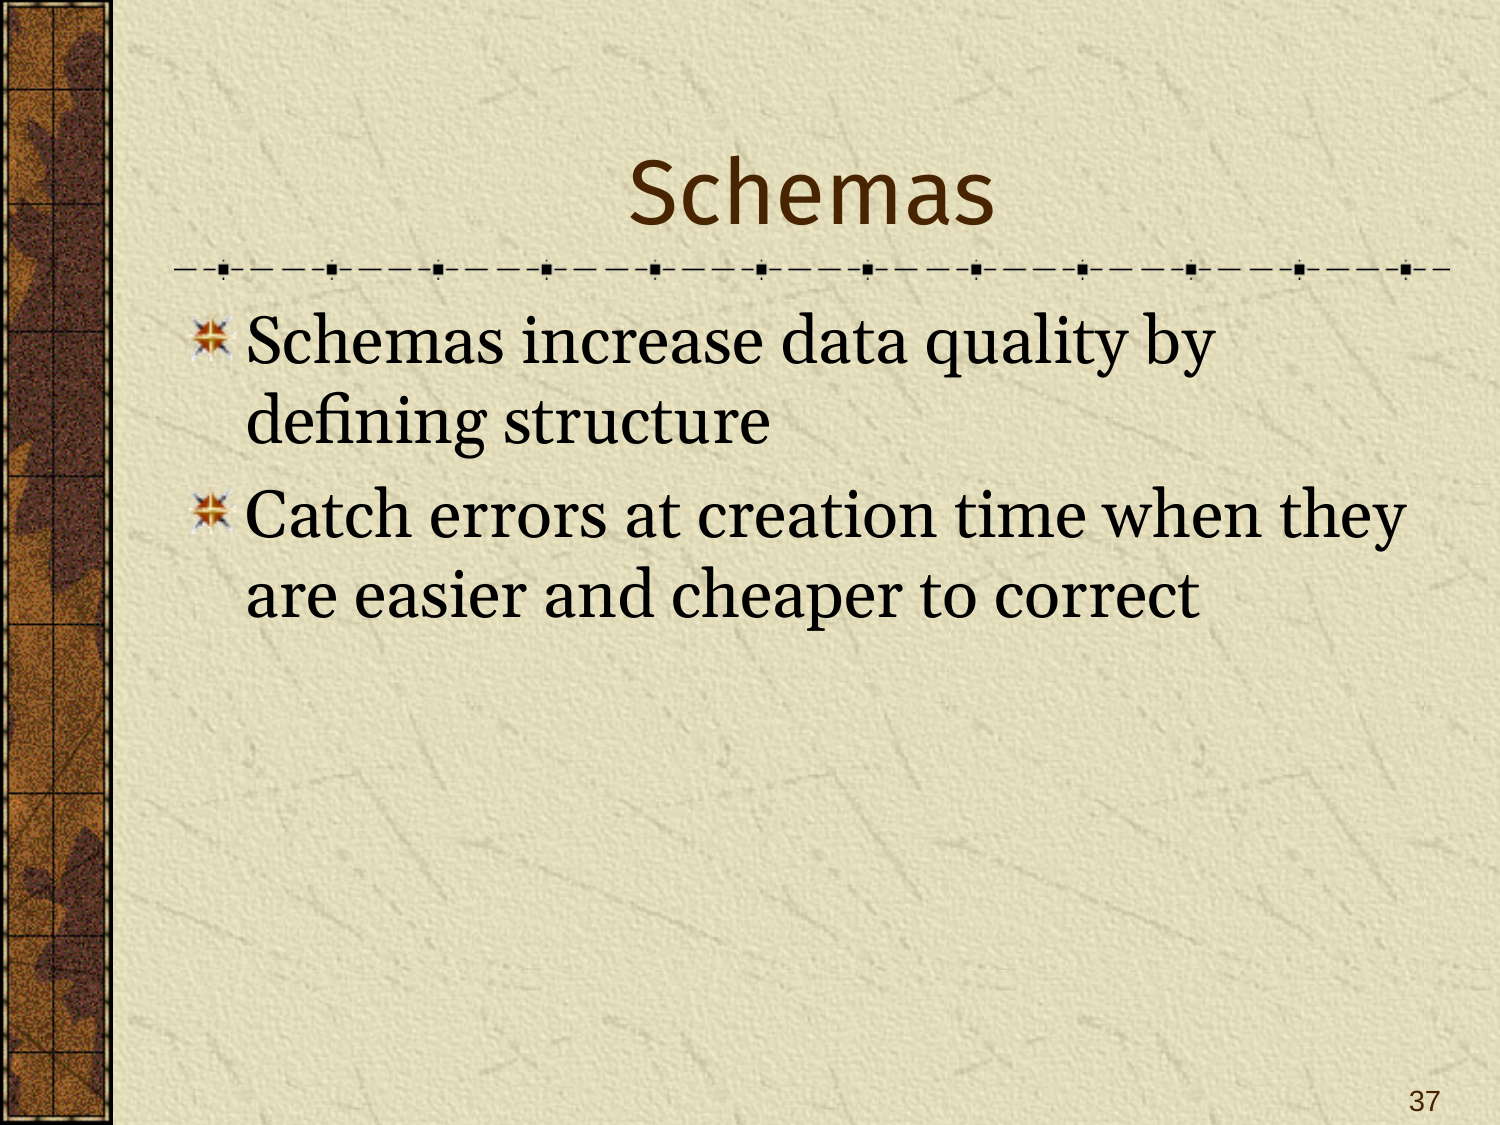

# Schemas
Schemas increase data quality by defining structure
Catch errors at creation time when they are easier and cheaper to correct
37